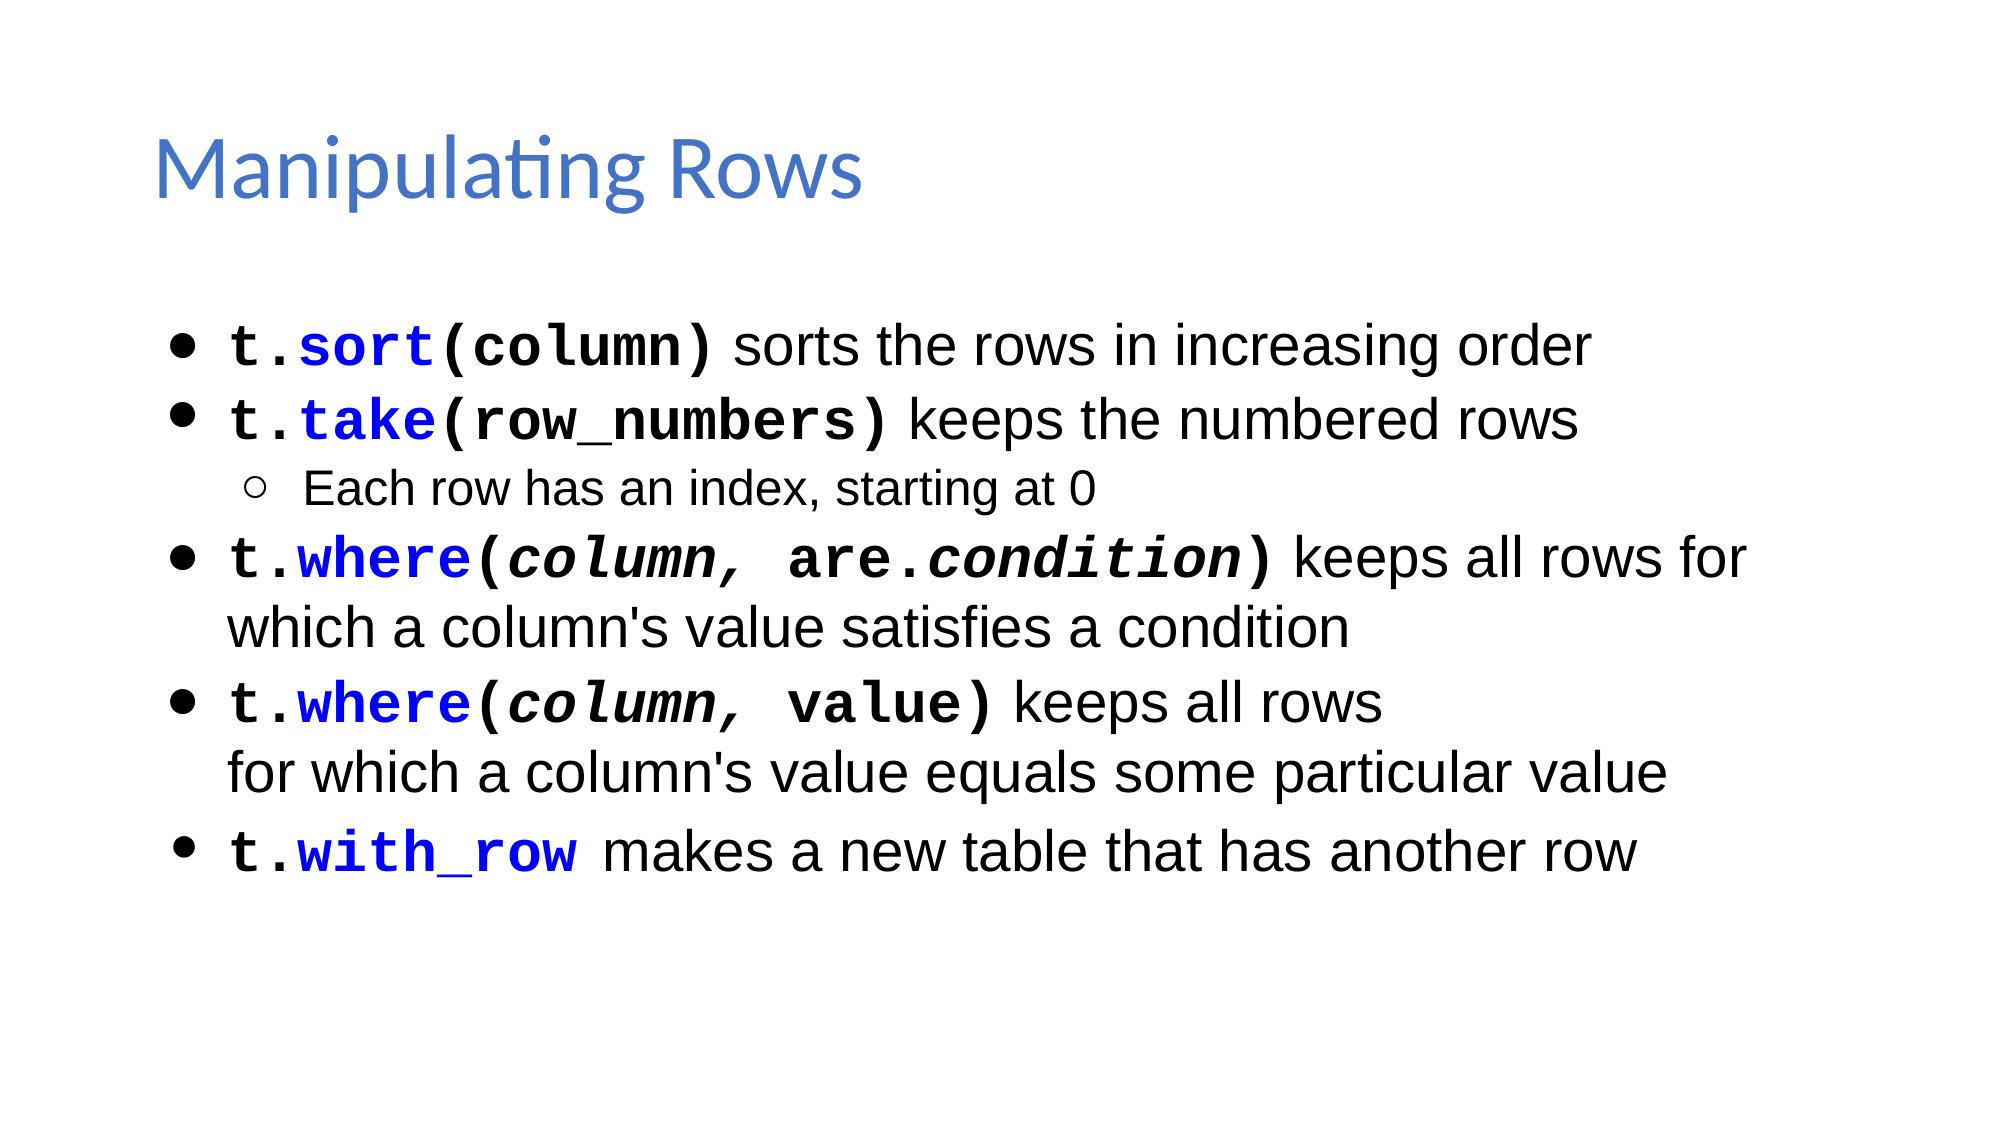

# Manipulating Rows
t.sort(column) sorts the rows in increasing order
t.take(row_numbers) keeps the numbered rows
Each row has an index, starting at 0
t.where(column, are.condition) keeps all rows for which a column's value satisfies a condition
t.where(column, value) keeps all rows
for which a column's value equals some particular value
t.with_row makes a new table that has another row